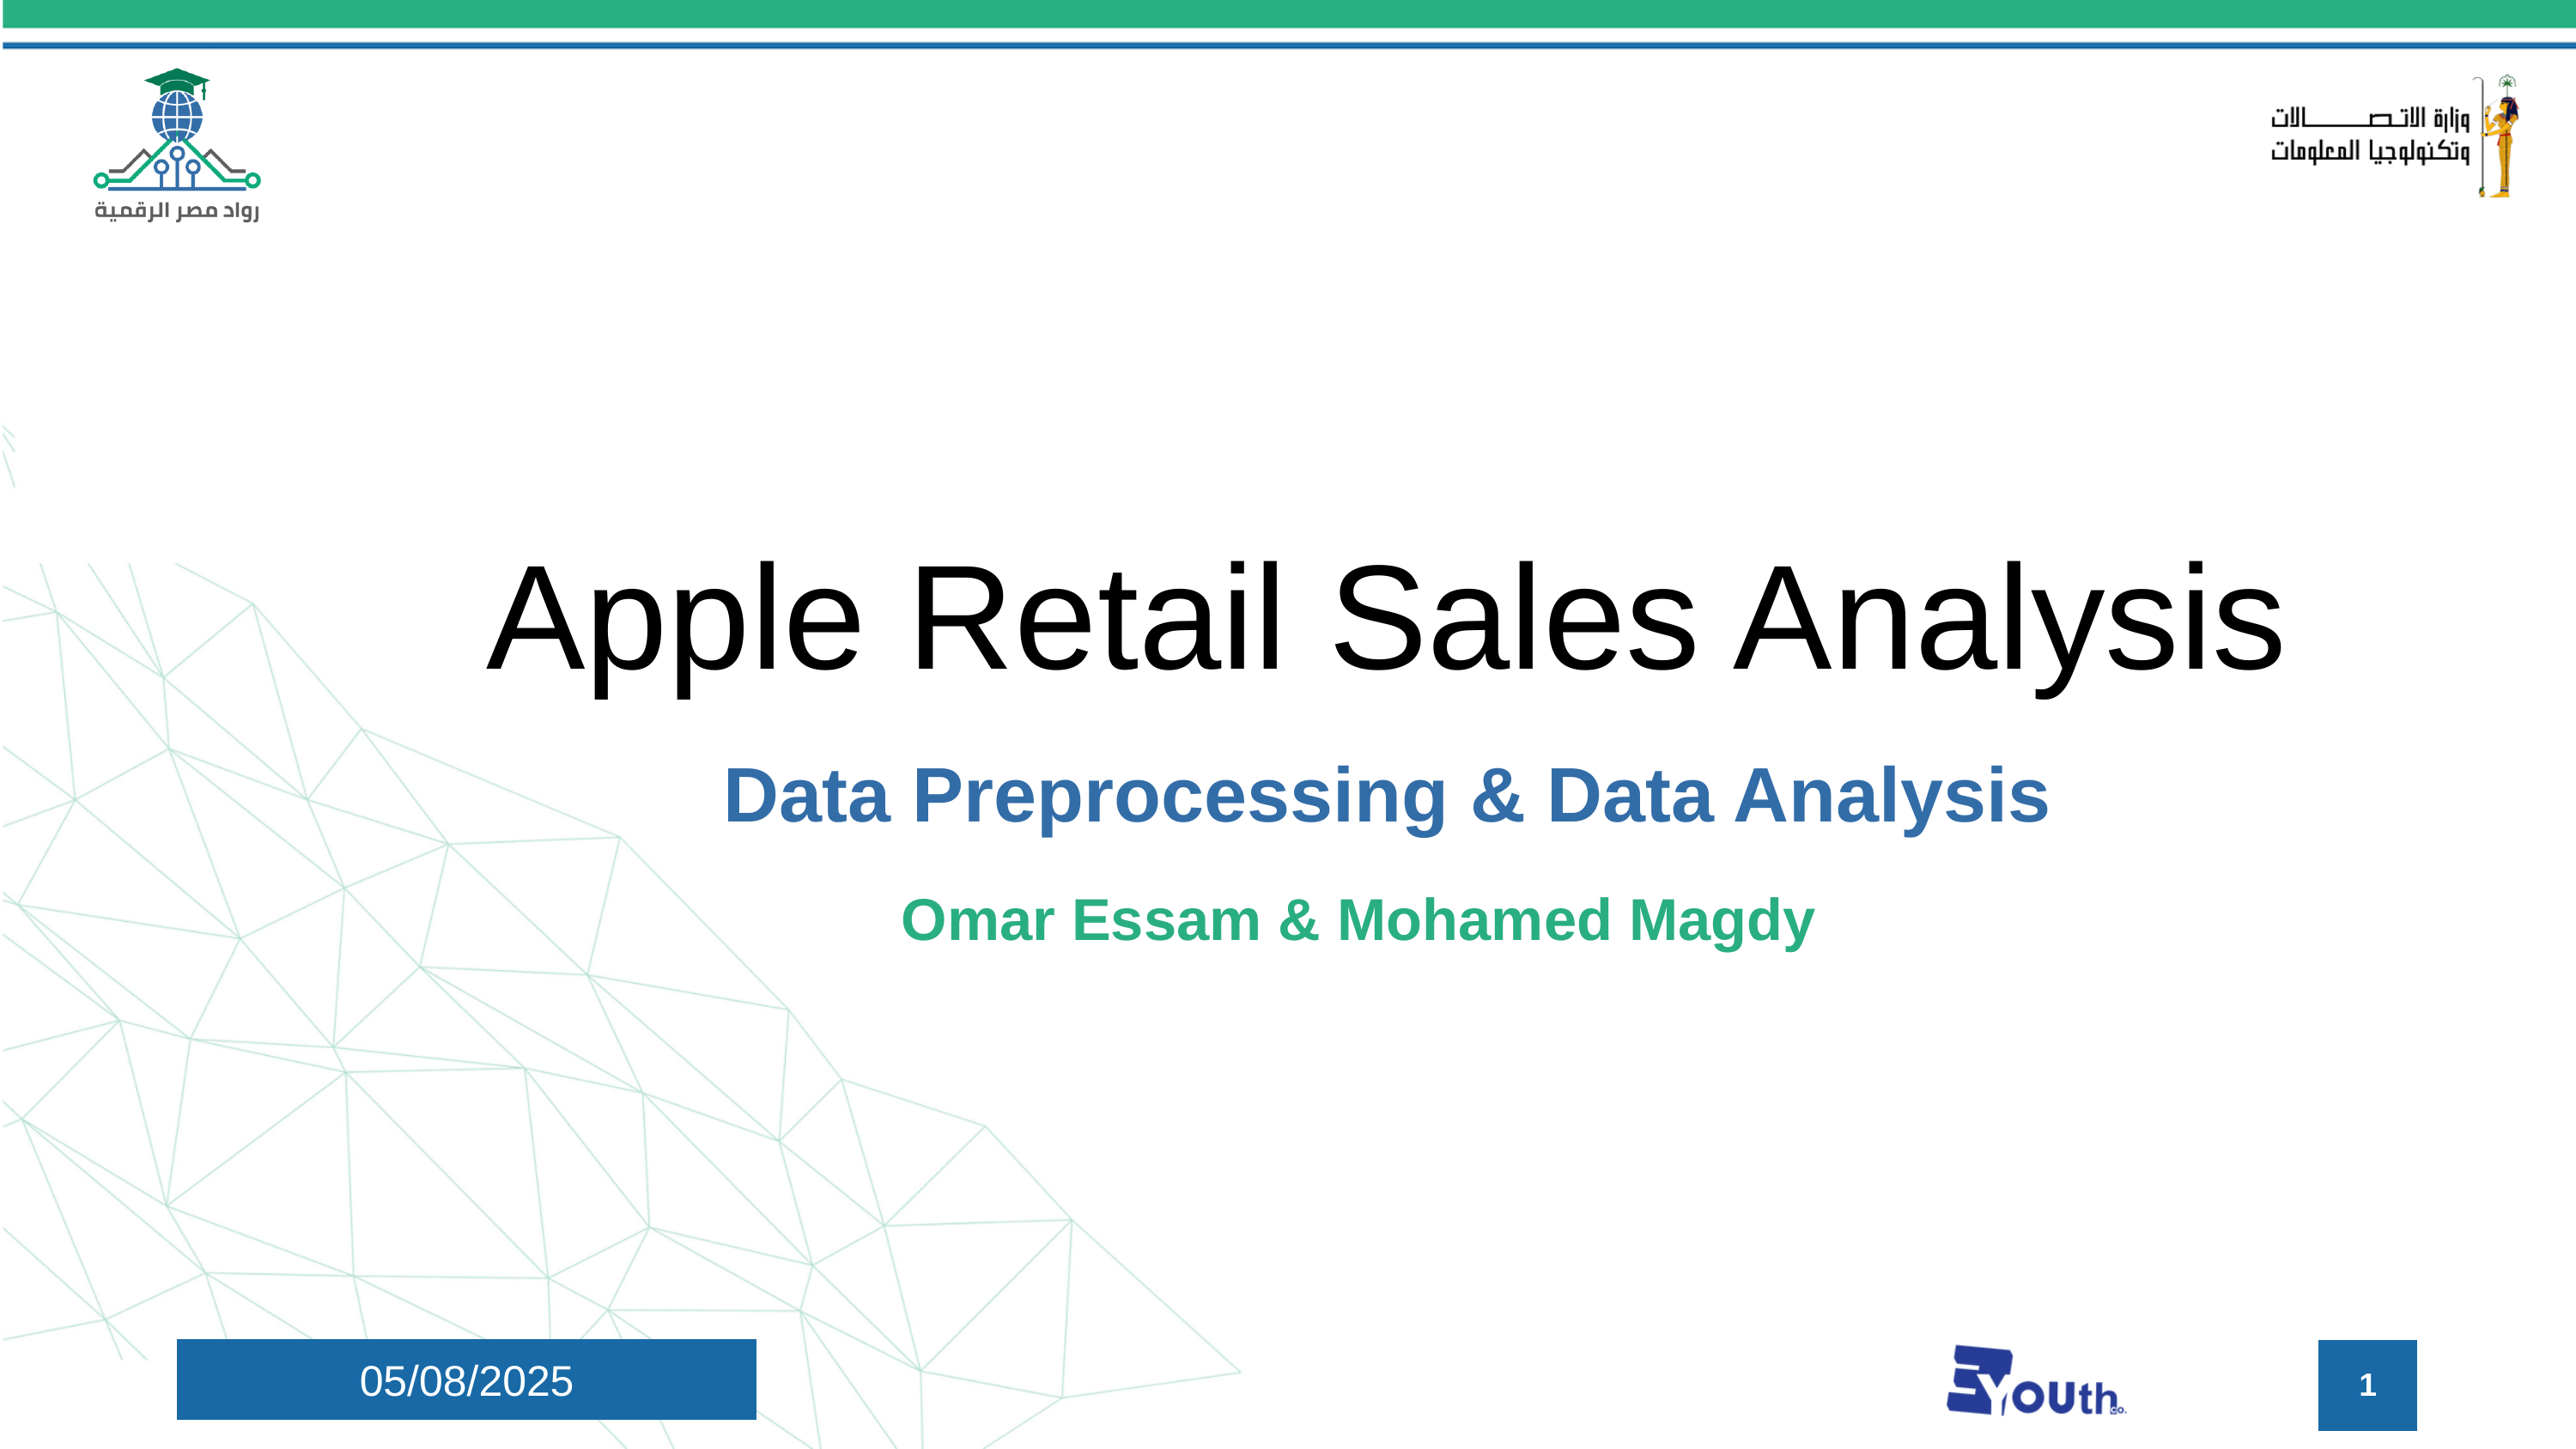

Apple Retail Sales Analysis
Data Preprocessing & Data Analysis
Omar Essam & Mohamed Magdy

1

05/08/2025